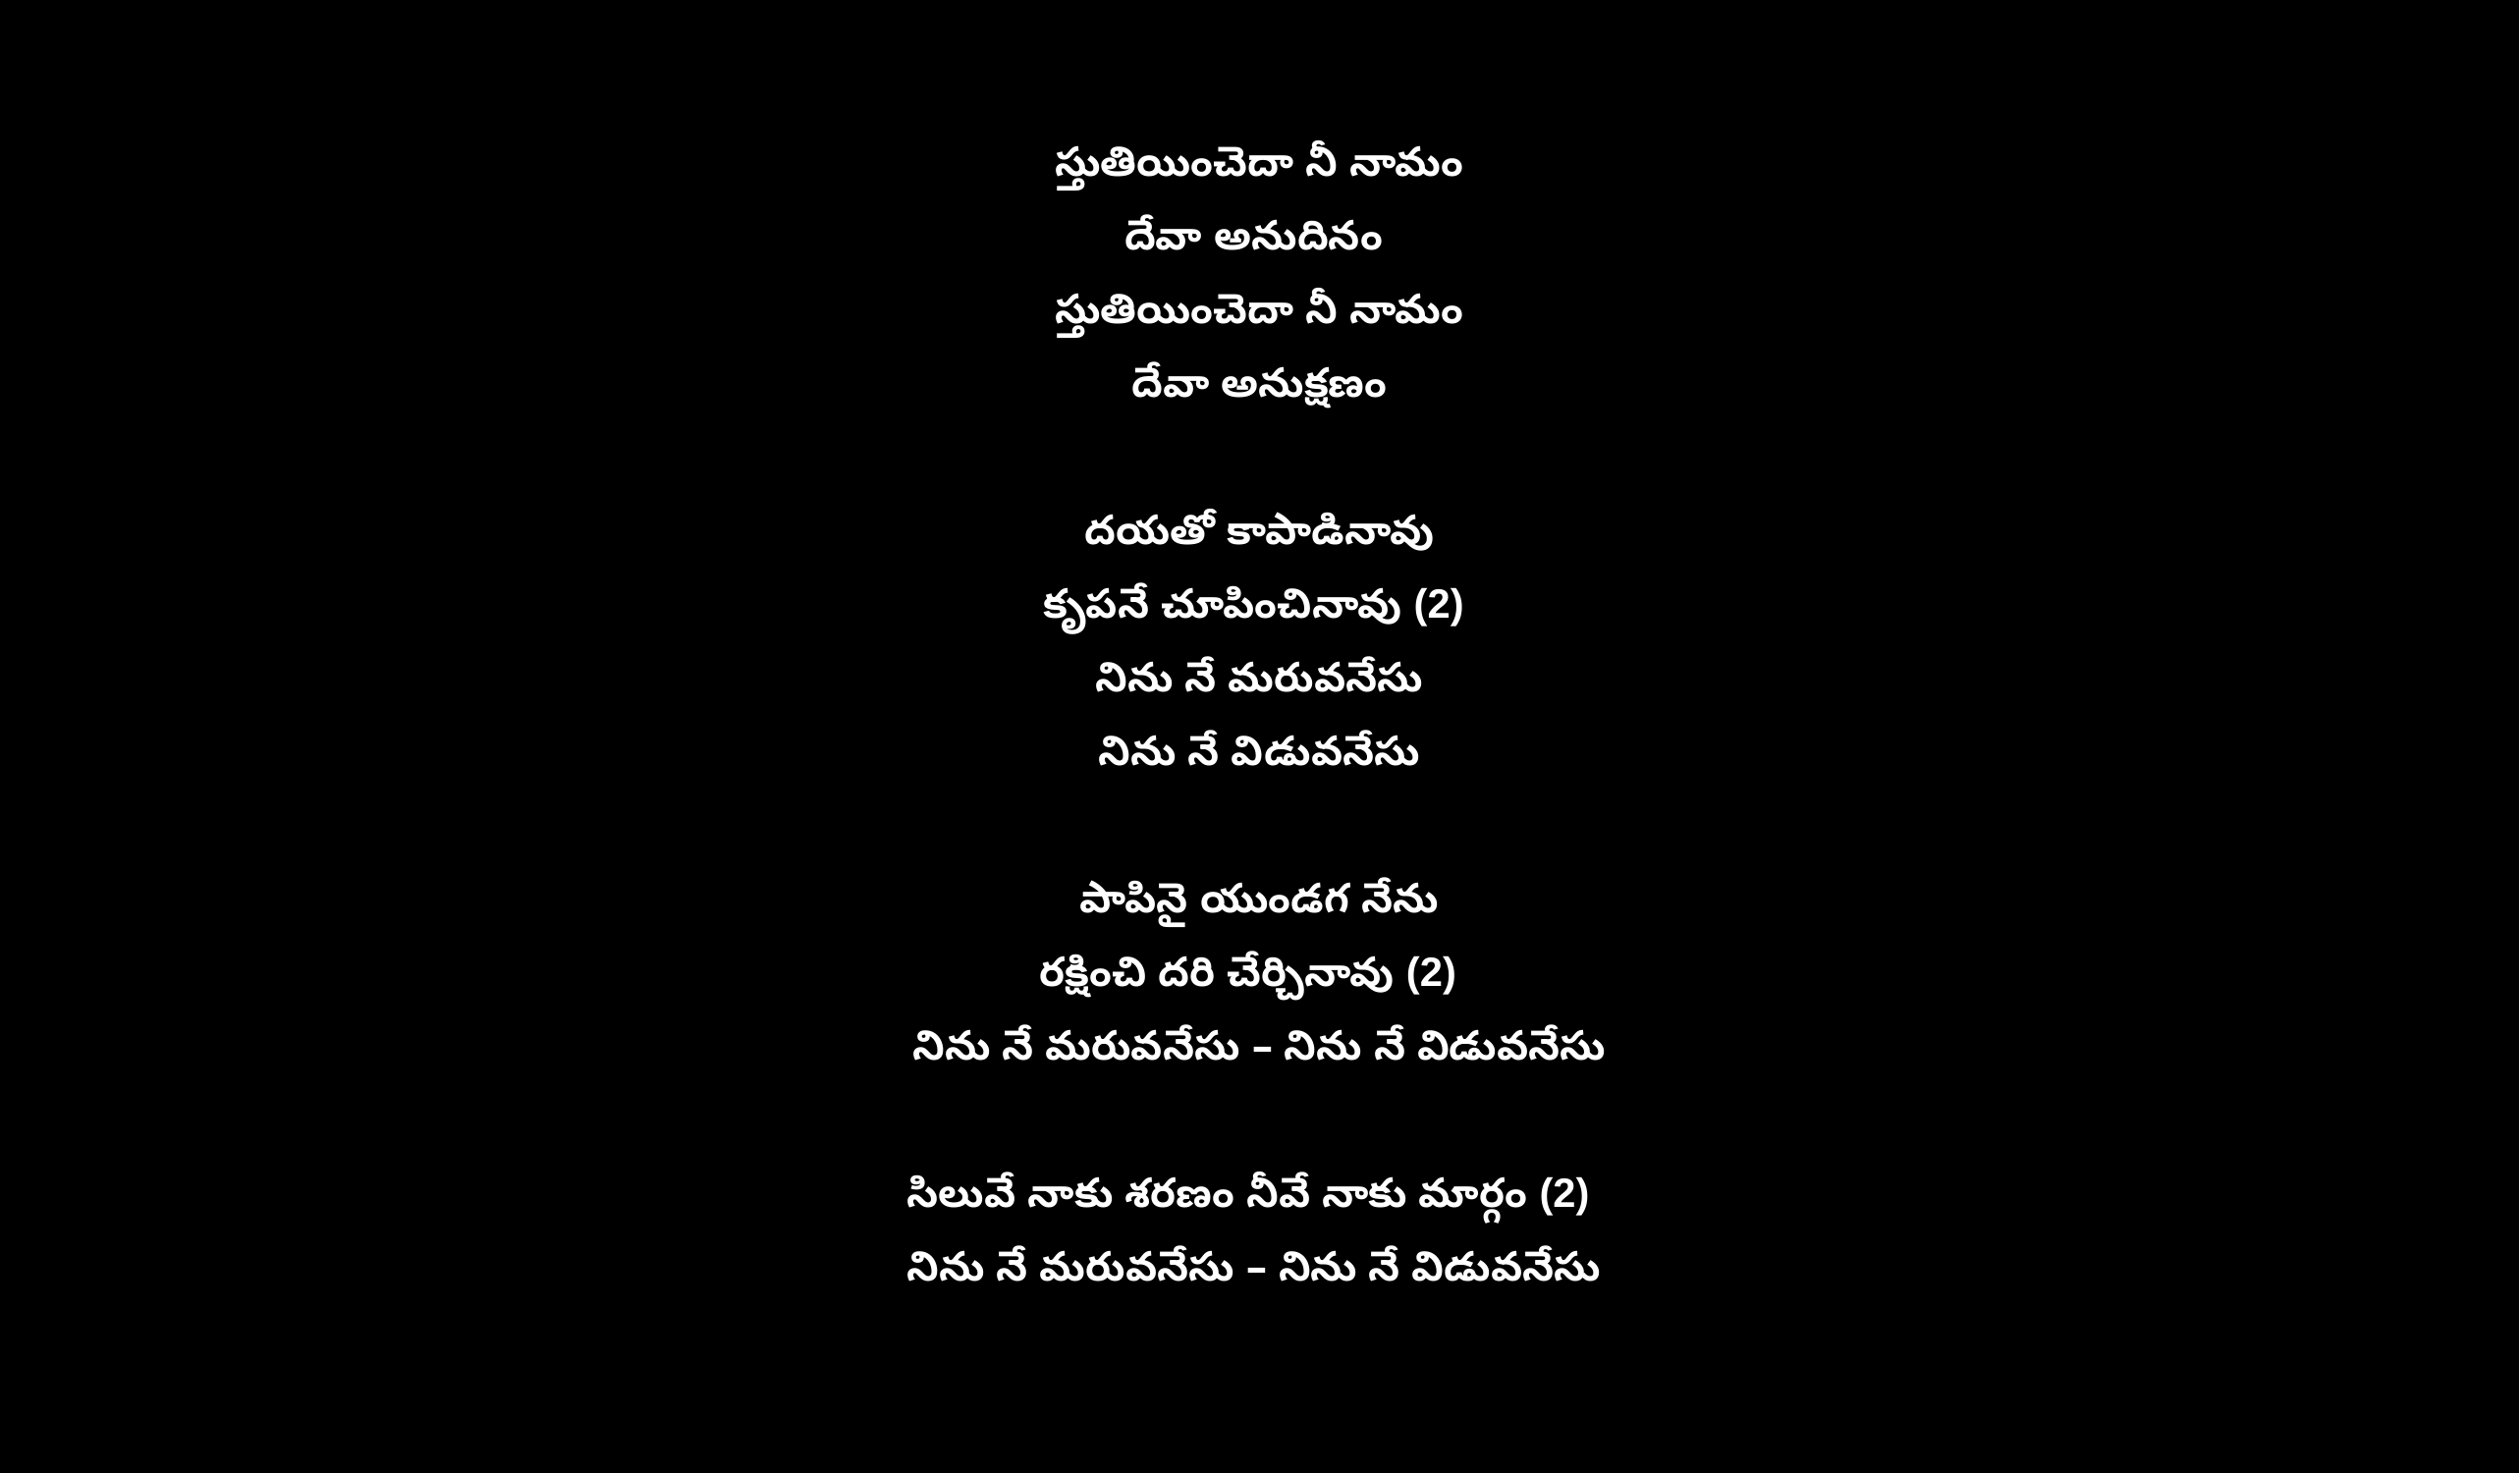

స్తుతియించెదా నీ నామం
దేవా అనుదినం
స్తుతియించెదా నీ నామం
దేవా అనుక్షణం

దయతో కాపాడినావు
కృపనే చూపించినావు (2)
నిను నే మరువనేసు
నిను నే విడువనేసు

పాపినై యుండగ నేను
రక్షించి దరి చేర్చినావు (2)
నిను నే మరువనేసు – నిను నే విడువనేసు

సిలువే నాకు శరణం నీవే నాకు మార్గం (2)
నిను నే మరువనేసు – నిను నే విడువనేసు